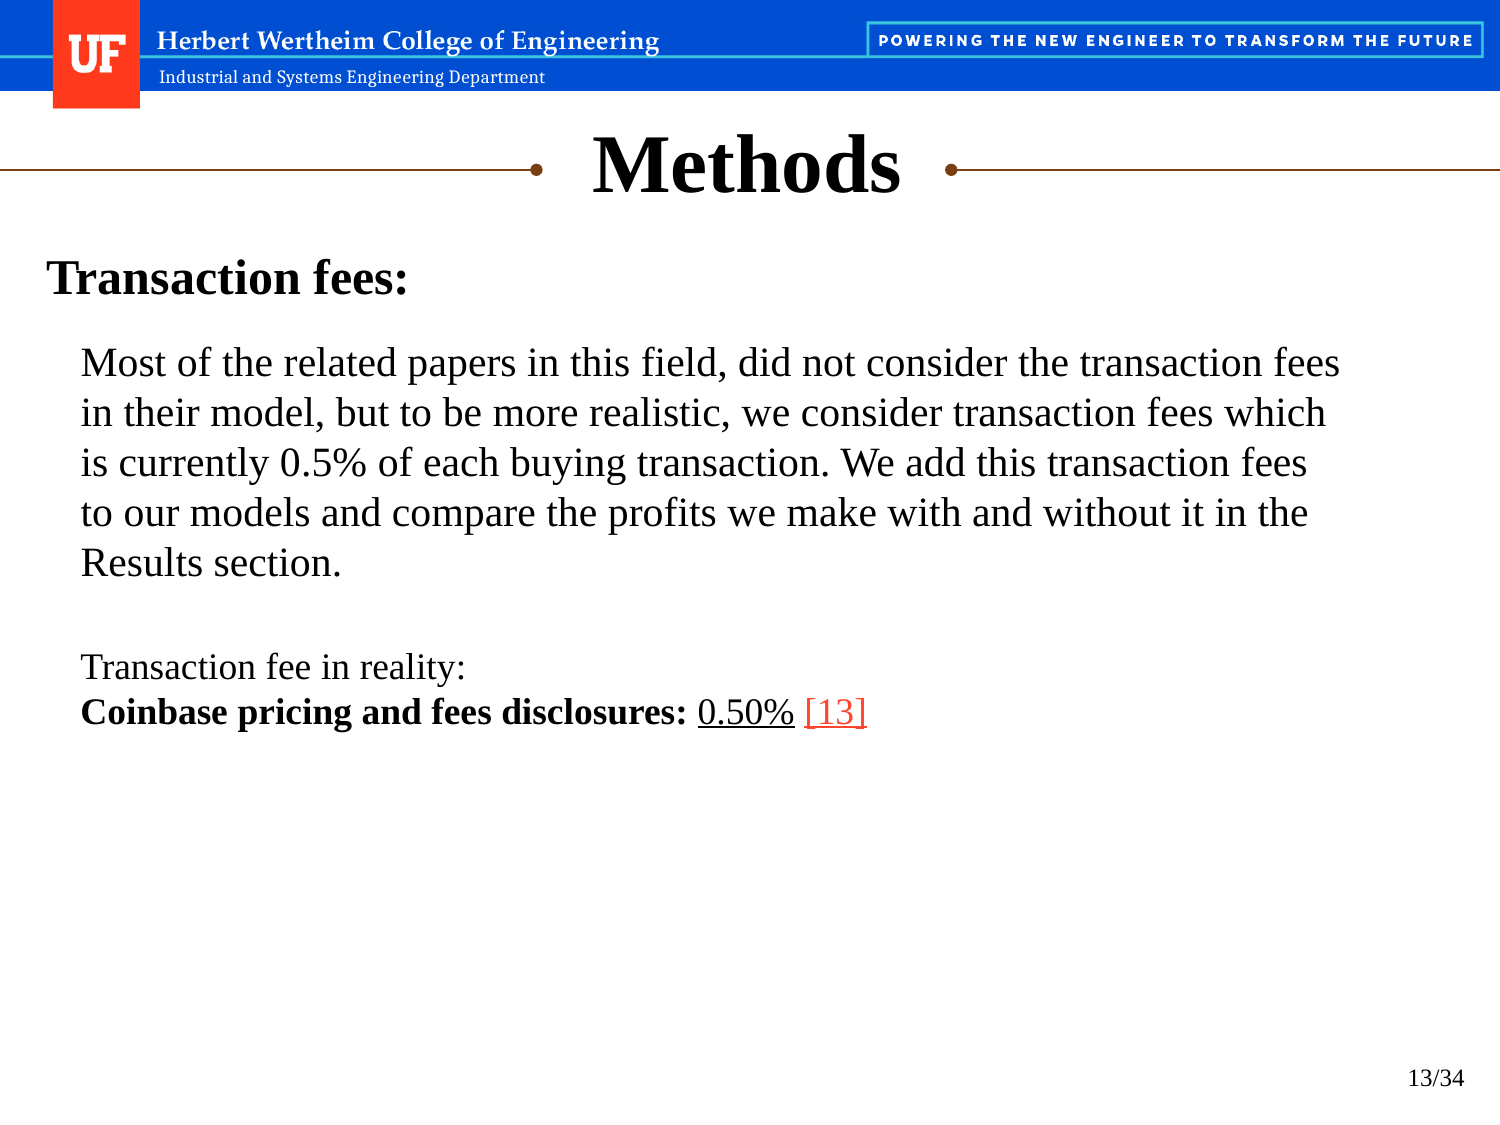

Methods
Transaction fees:
# Most of the related papers in this field, did not consider the transaction fees in their model, but to be more realistic, we consider transaction fees which is currently 0.5% of each buying transaction. We add this transaction fees to our models and compare the profits we make with and without it in the Results section.
Transaction fee in reality:
Coinbase pricing and fees disclosures: 0.50% [13]
13/34